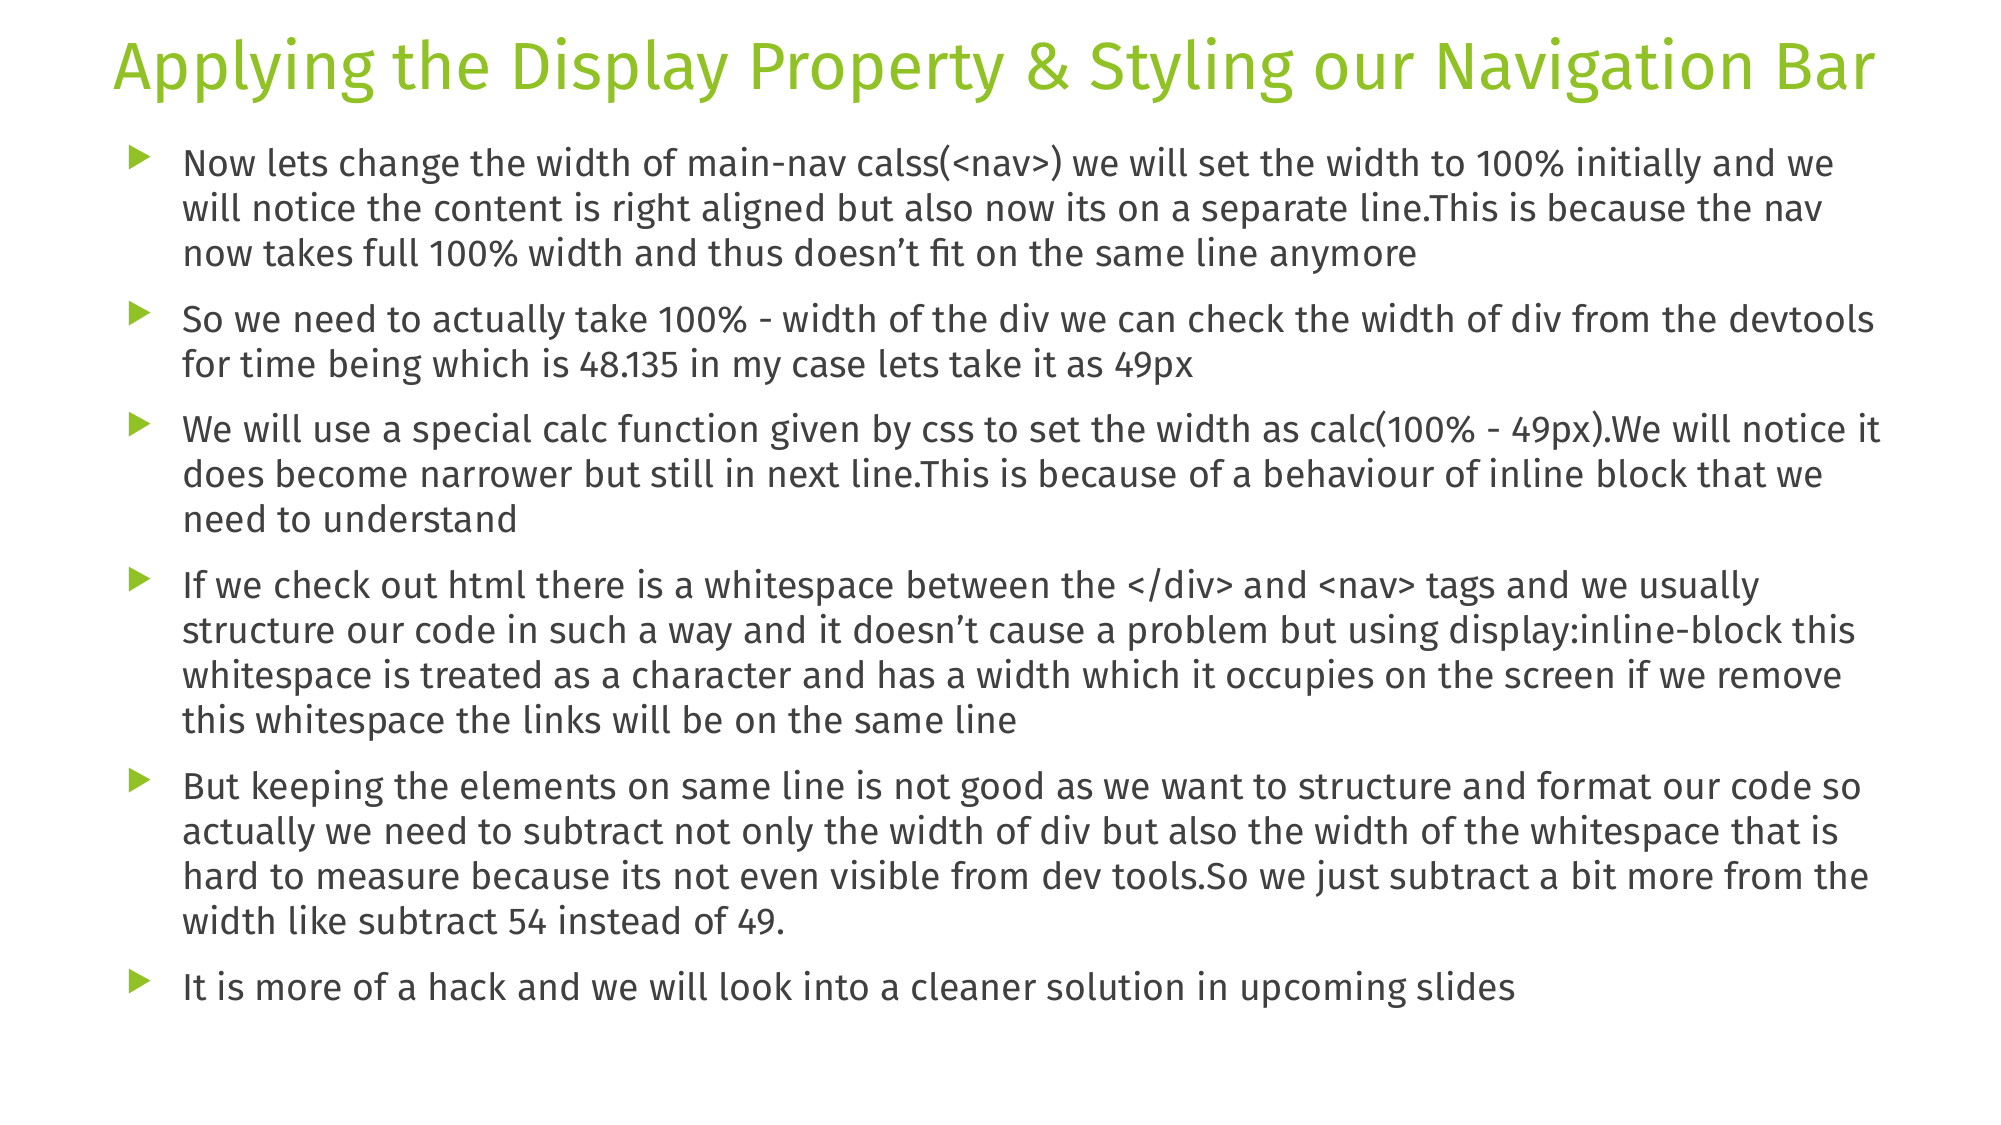

# Applying the Display Property & Styling our Navigation Bar
Now lets change the width of main-nav calss(<nav>) we will set the width to 100% initially and we will notice the content is right aligned but also now its on a separate line.This is because the nav now takes full 100% width and thus doesn’t fit on the same line anymore
So we need to actually take 100% - width of the div we can check the width of div from the devtools for time being which is 48.135 in my case lets take it as 49px
We will use a special calc function given by css to set the width as calc(100% - 49px).We will notice it does become narrower but still in next line.This is because of a behaviour of inline block that we need to understand
If we check out html there is a whitespace between the </div> and <nav> tags and we usually structure our code in such a way and it doesn’t cause a problem but using display:inline-block this whitespace is treated as a character and has a width which it occupies on the screen if we remove this whitespace the links will be on the same line
But keeping the elements on same line is not good as we want to structure and format our code so actually we need to subtract not only the width of div but also the width of the whitespace that is hard to measure because its not even visible from dev tools.So we just subtract a bit more from the width like subtract 54 instead of 49.
It is more of a hack and we will look into a cleaner solution in upcoming slides